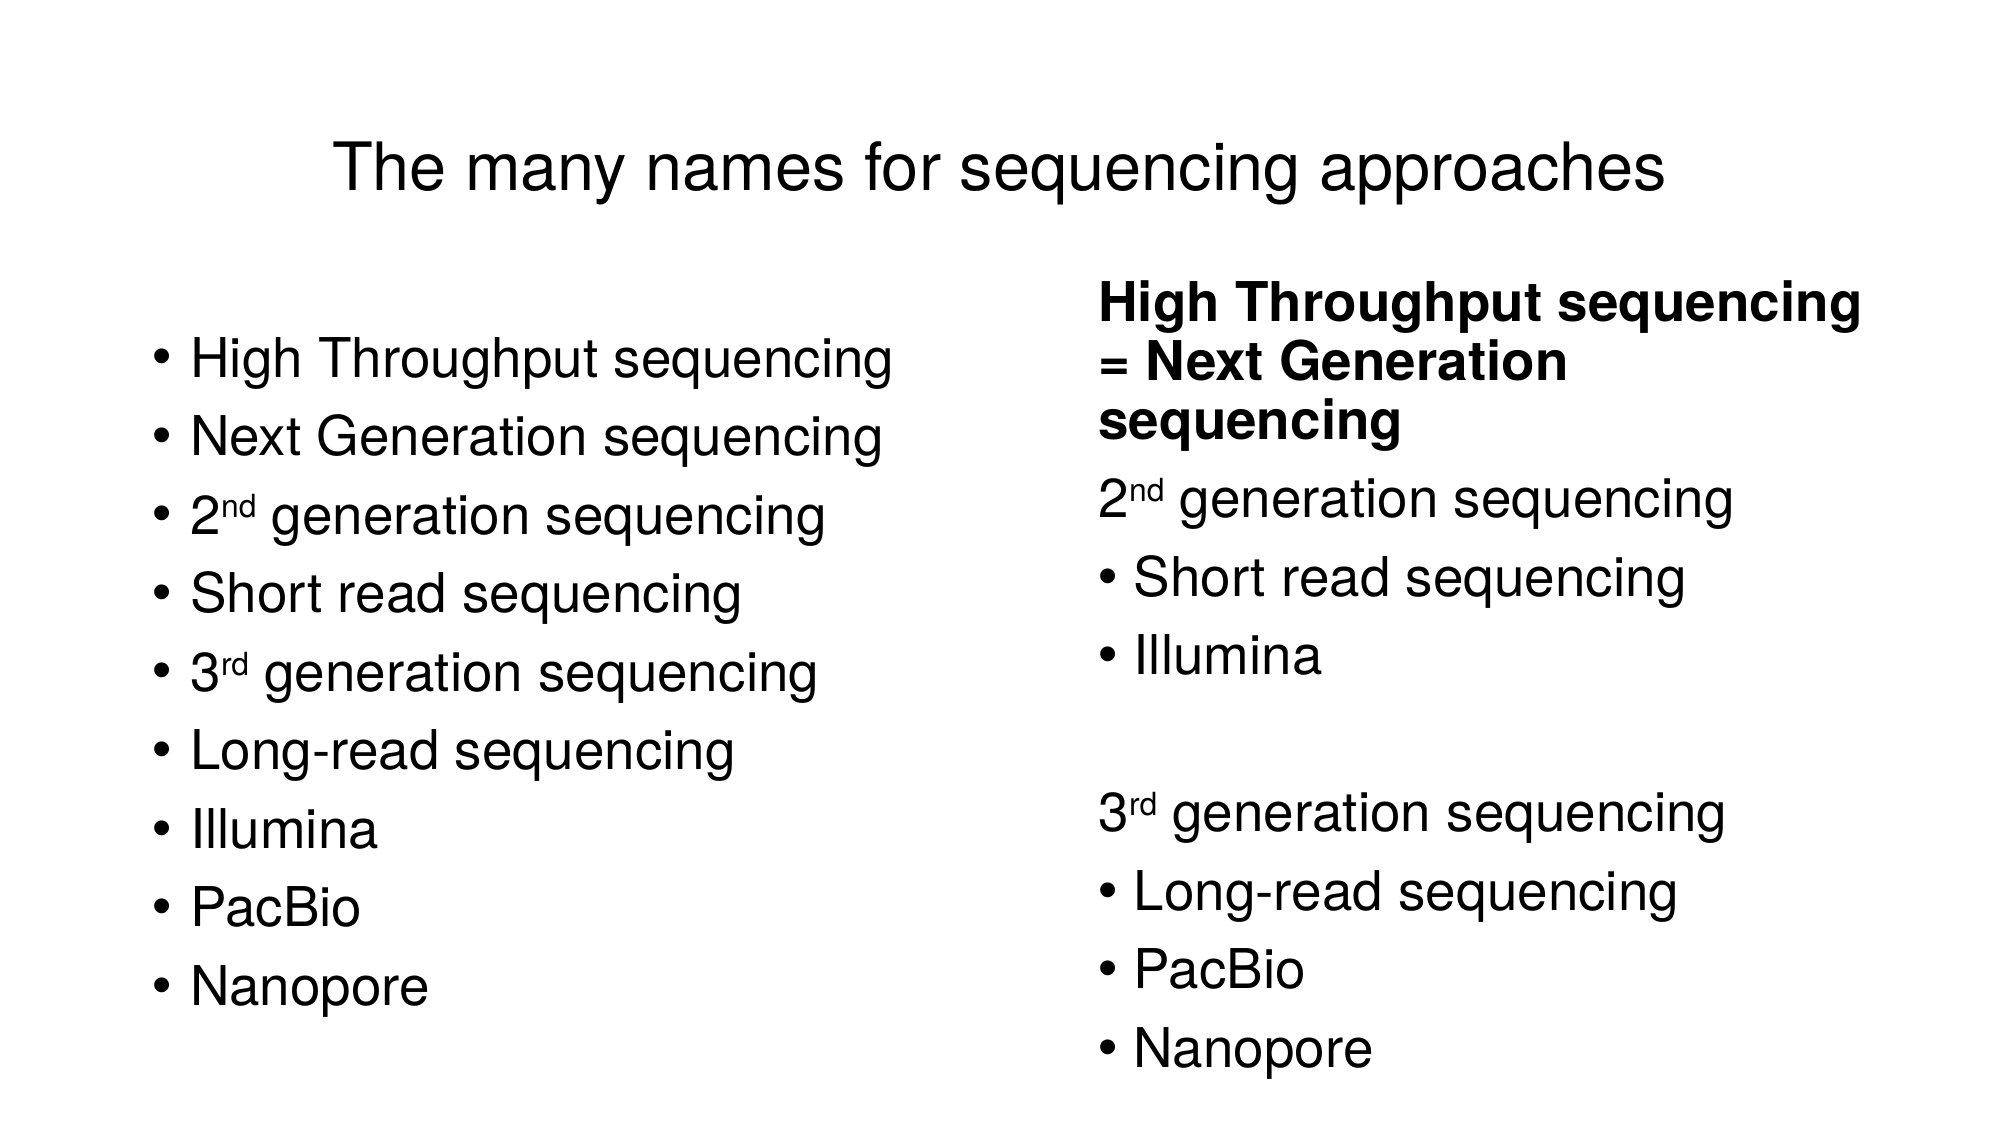

# The many names for sequencing approaches
High Throughput sequencing = Next Generation sequencing
2nd generation sequencing
Short read sequencing
Illumina

3rd generation sequencing
Long-read sequencing
PacBio
Nanopore
High Throughput sequencing
Next Generation sequencing
2nd generation sequencing
Short read sequencing
3rd generation sequencing
Long-read sequencing
Illumina
PacBio
Nanopore